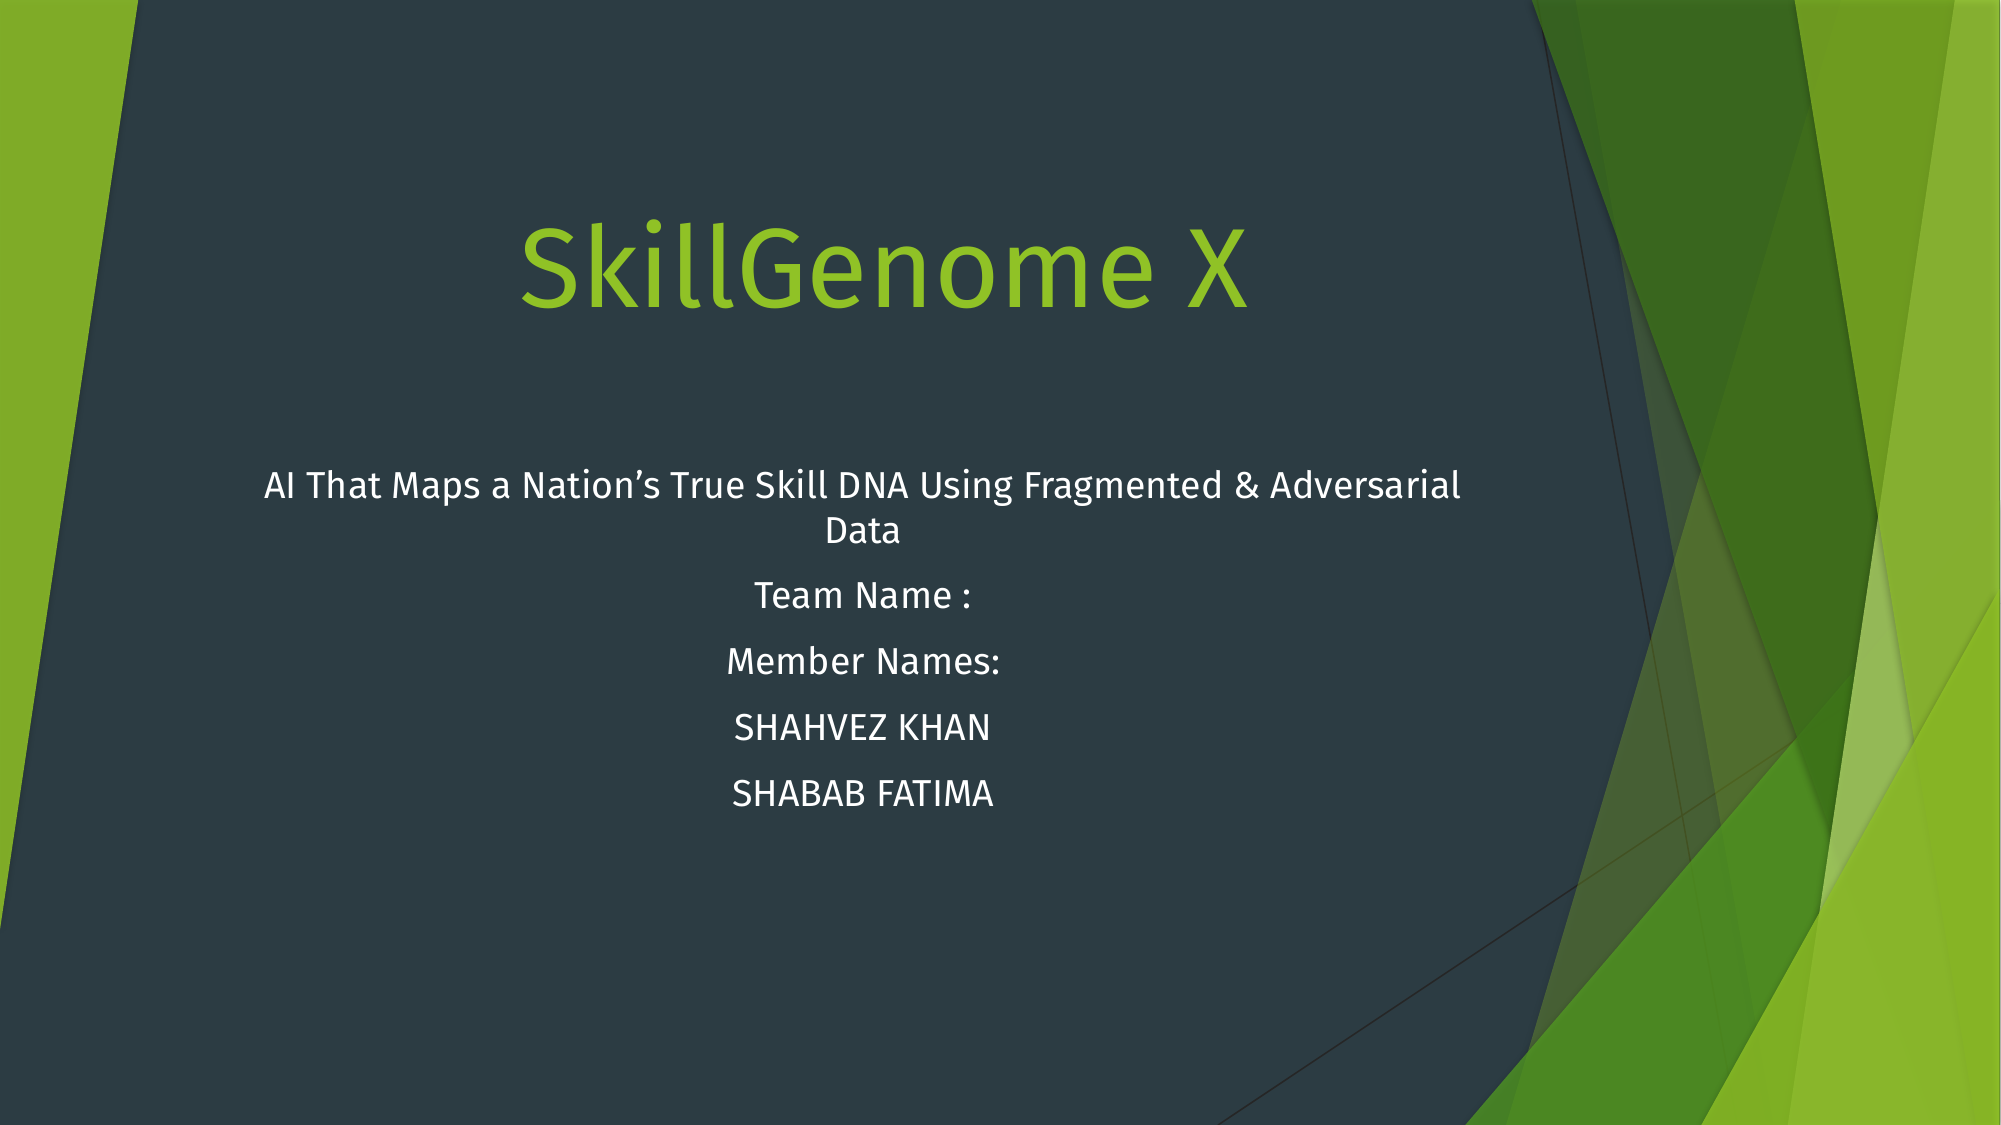

# SkillGenome X
AI That Maps a Nation’s True Skill DNA Using Fragmented & Adversarial Data
Team Name :
 Member Names:
SHAHVEZ KHAN
SHABAB FATIMA